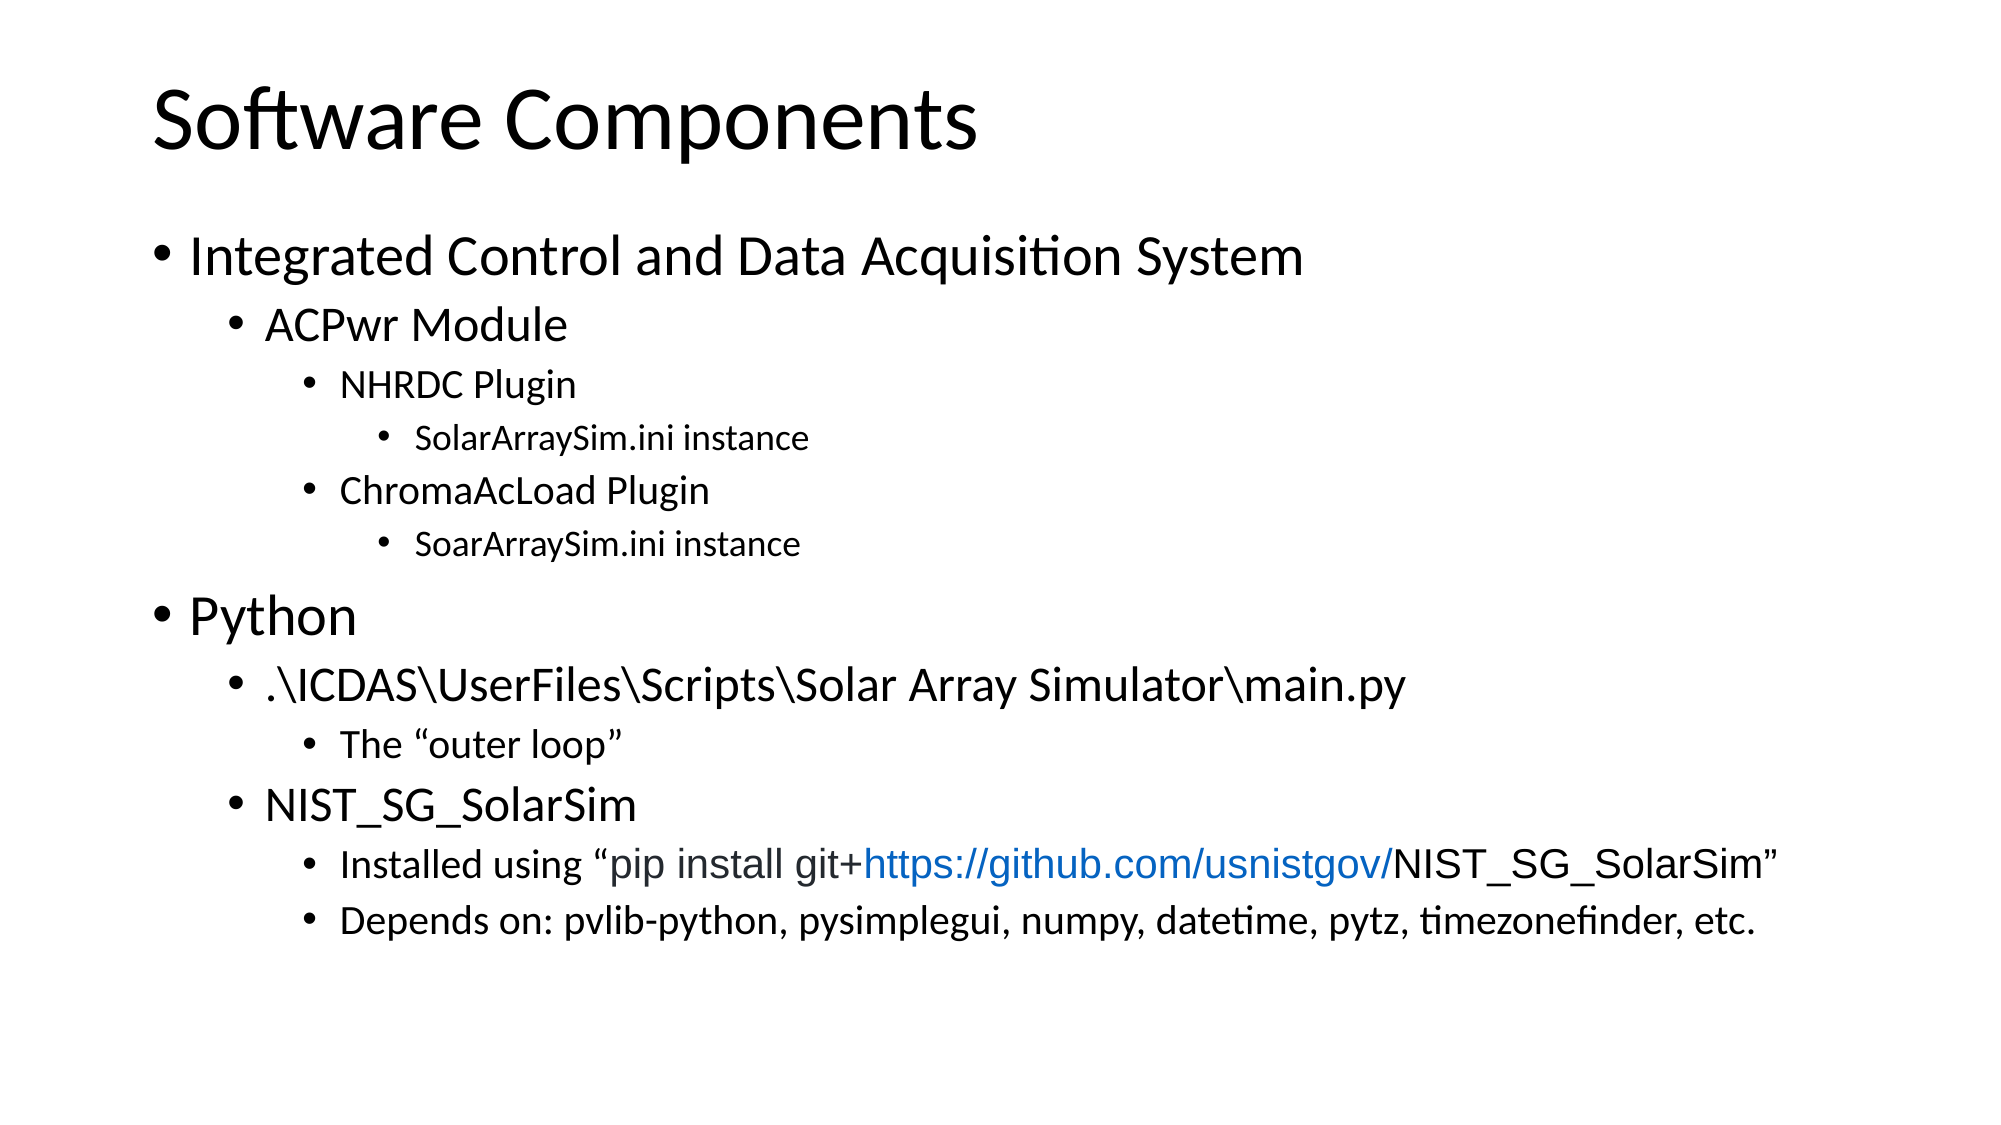

# Software Components
Integrated Control and Data Acquisition System
ACPwr Module
NHRDC Plugin
SolarArraySim.ini instance
ChromaAcLoad Plugin
SoarArraySim.ini instance
Python
.\ICDAS\UserFiles\Scripts\Solar Array Simulator\main.py
The “outer loop”
NIST_SG_SolarSim
Installed using “pip install git+https://github.com/usnistgov/NIST_SG_SolarSim”
Depends on: pvlib-python, pysimplegui, numpy, datetime, pytz, timezonefinder, etc.